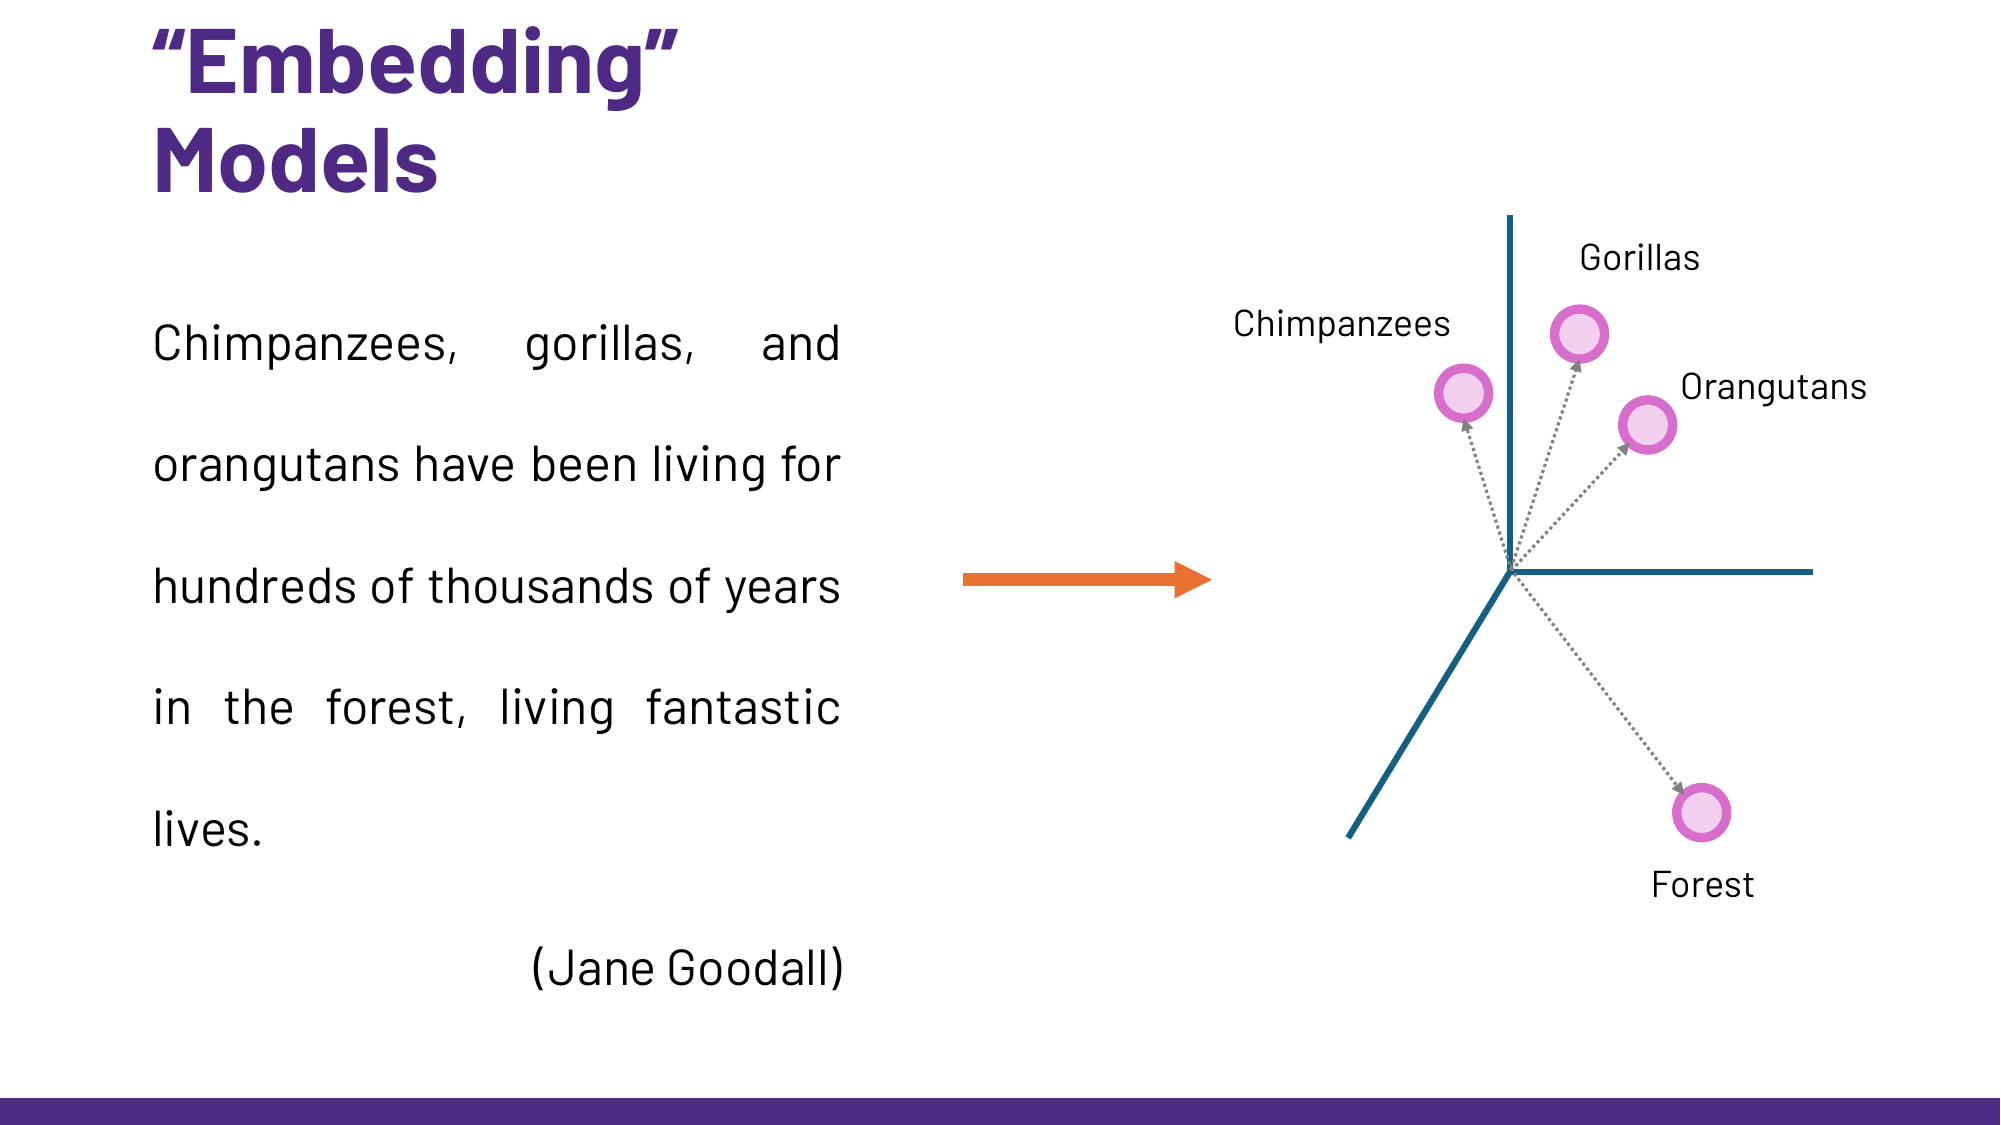

# “Embedding” Models
Gorillas
Chimpanzees, gorillas, and orangutans have been living for hundreds of thousands of years in the forest, living fantastic lives.
(Jane Goodall)
Chimpanzees

Orangutans

Forest